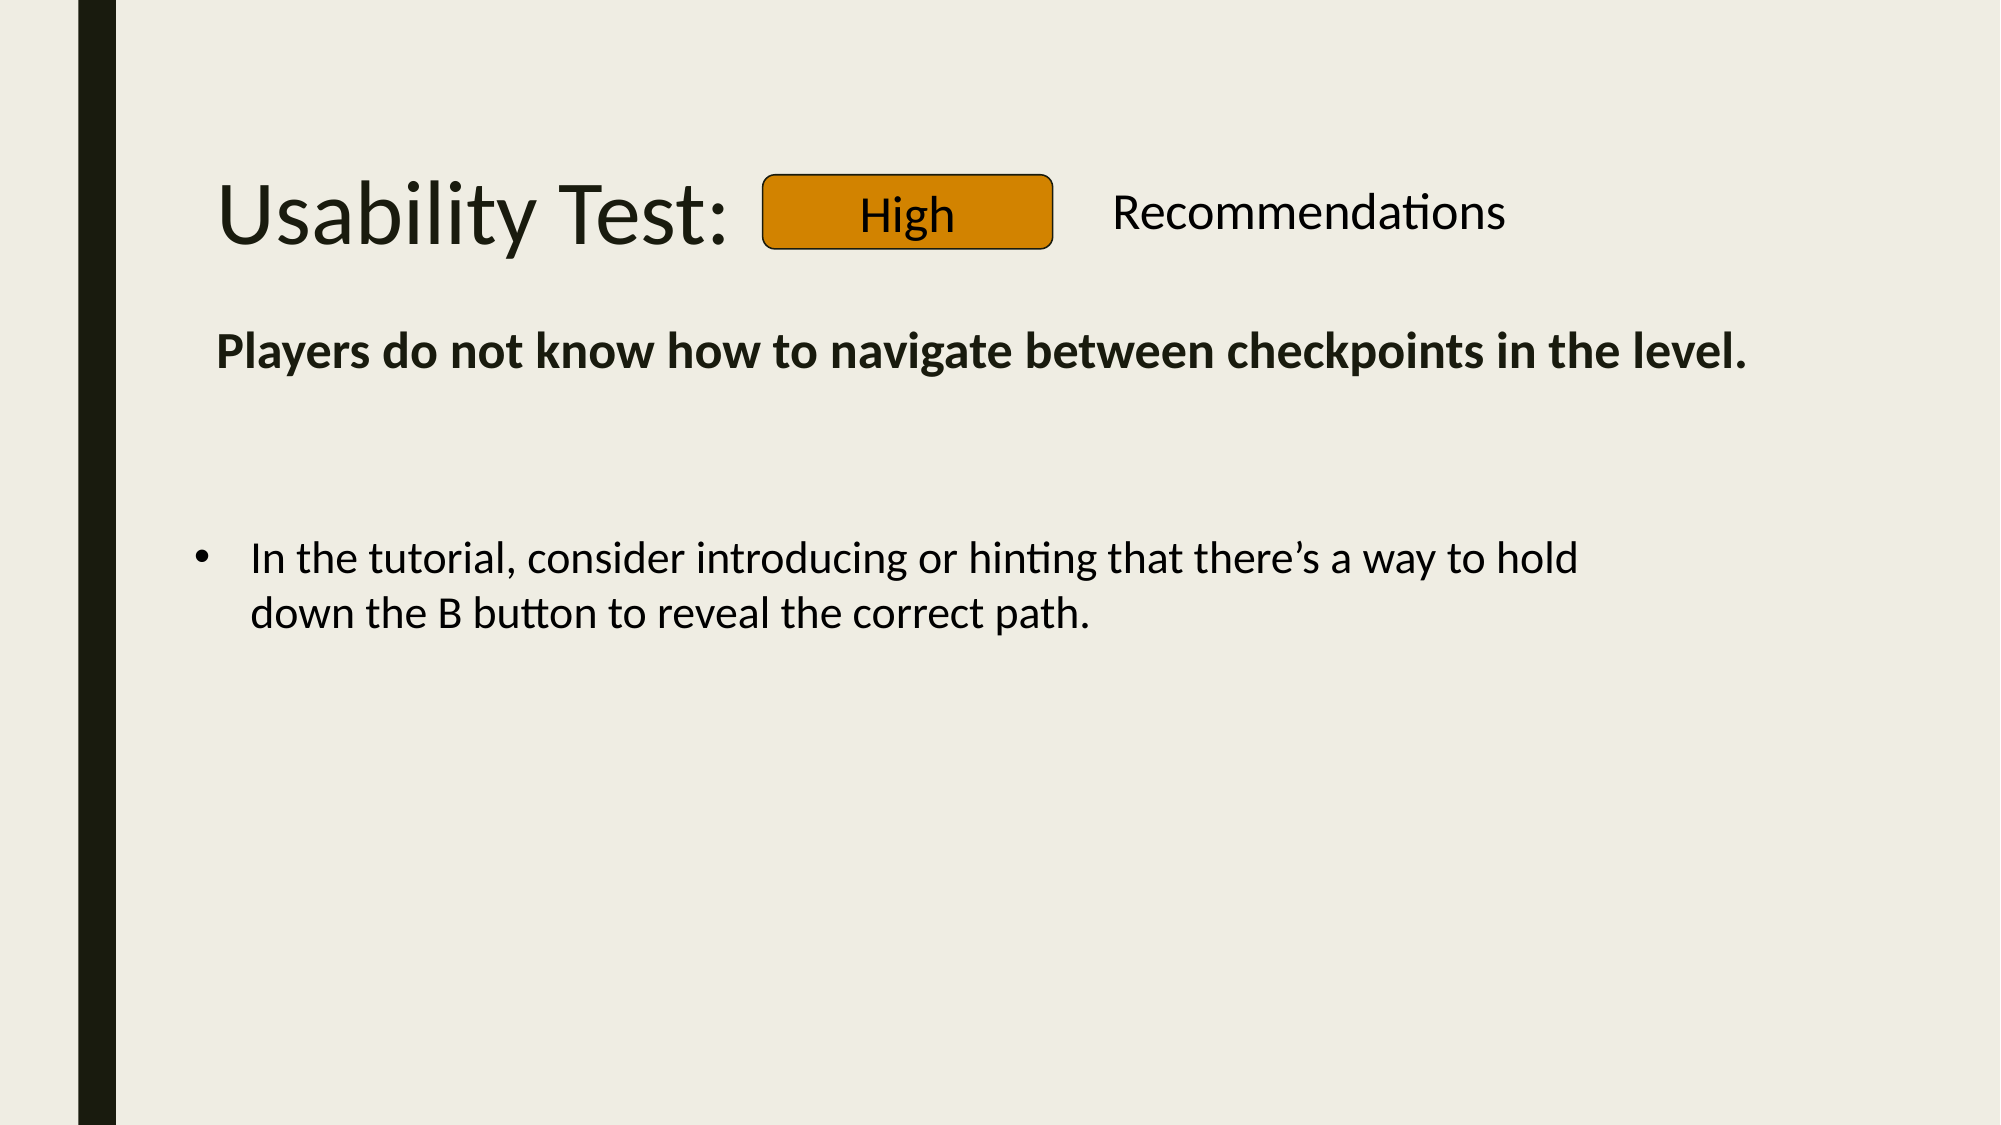

# Usability Test:
Recommendations
High
Players do not know how to navigate between checkpoints in the level.
In the tutorial, consider introducing or hinting that there’s a way to hold down the B button to reveal the correct path.